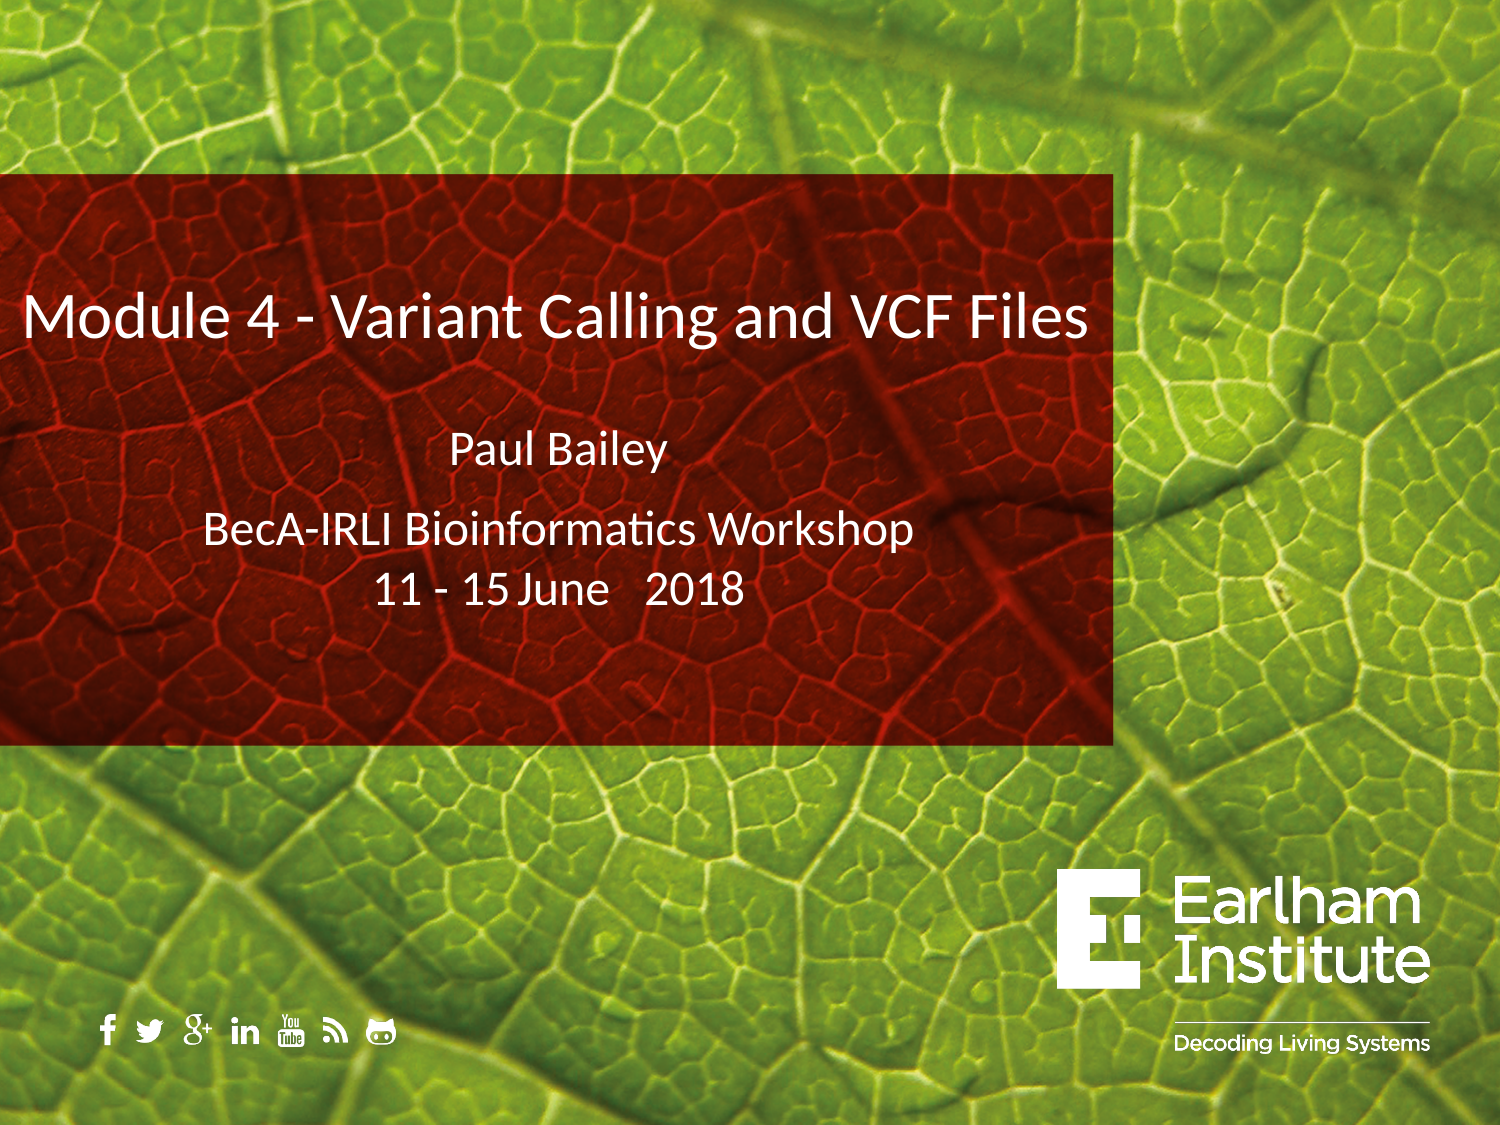

# Module 4 - Variant Calling and VCF Files
Paul Bailey

BecA-IRLI Bioinformatics Workshop
11 - 15 June   2018